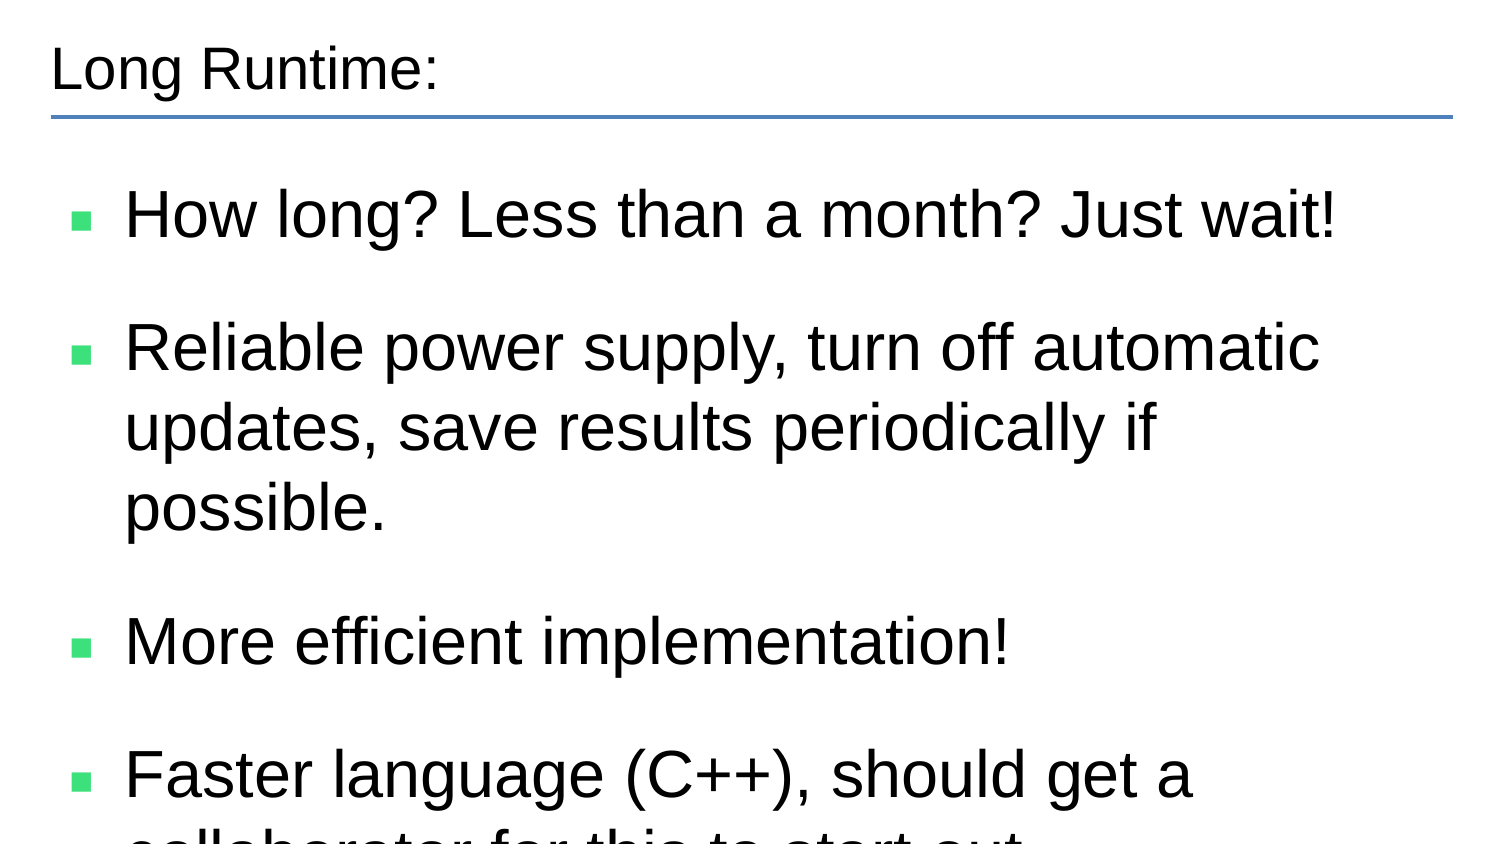

# Long Runtime:
How long? Less than a month? Just wait!
Reliable power supply, turn off automatic updates, save results periodically if possible.
More efficient implementation!
Faster language (C++), should get a collaborator for this to start out.